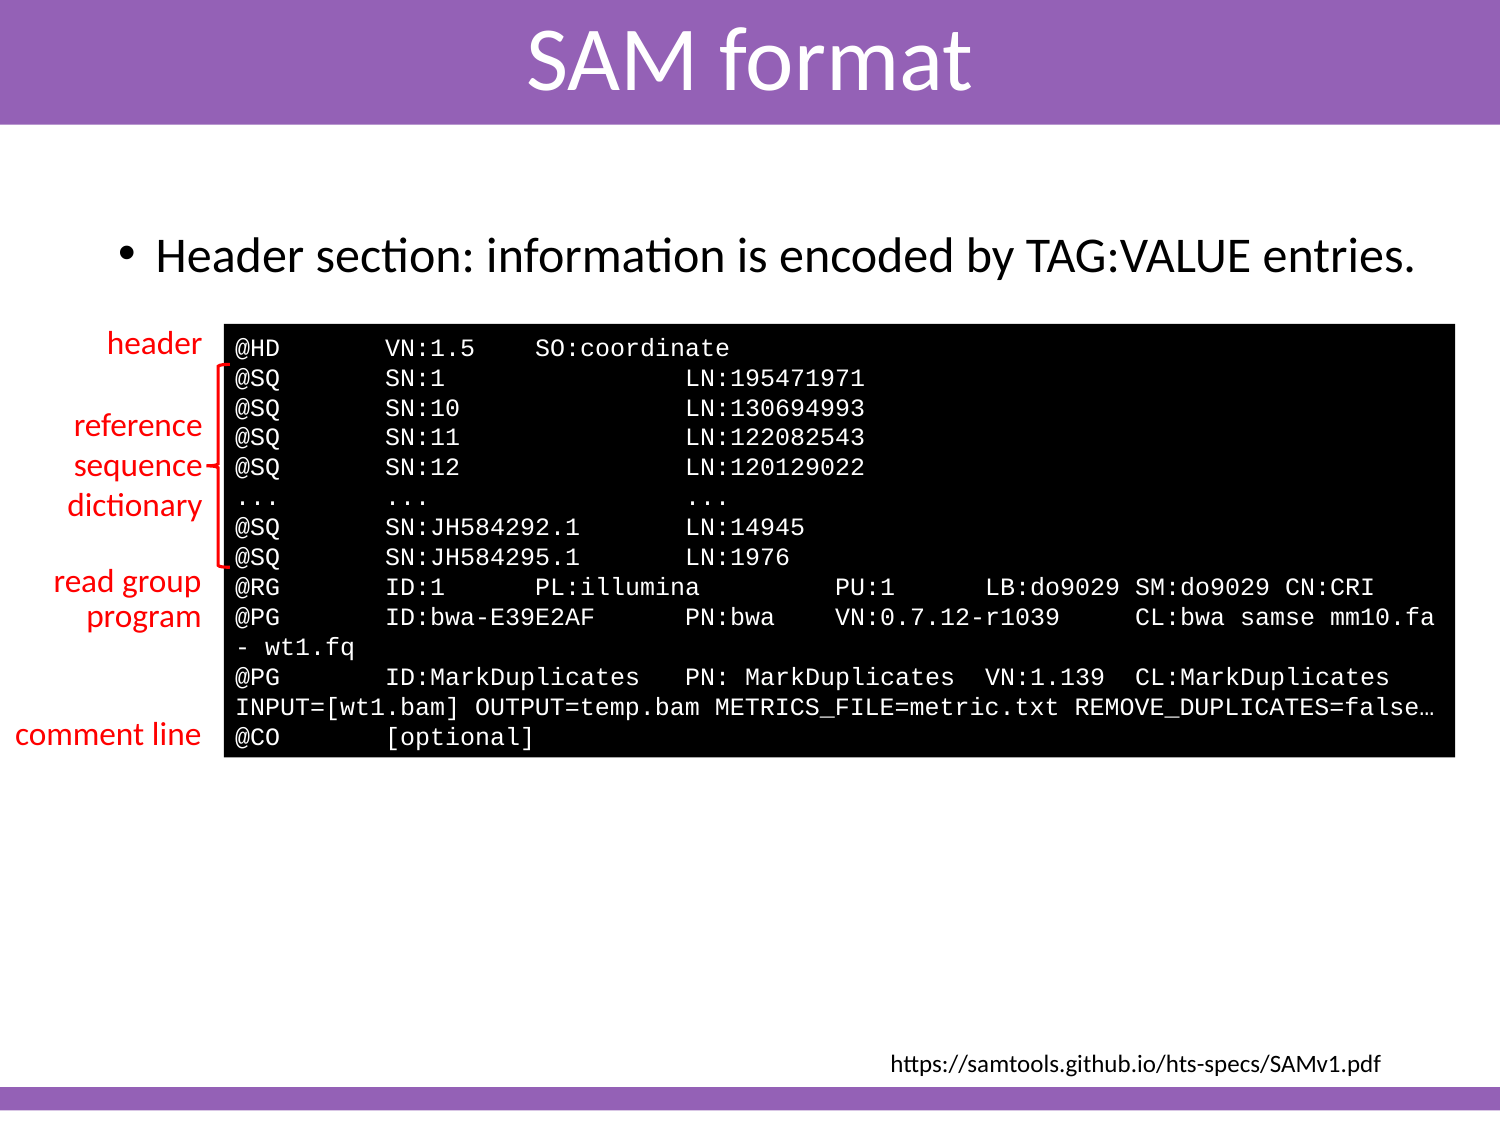

SAM format
Header section: information is encoded by TAG:VALUE entries.
header
@HD	VN:1.5	SO:coordinate
@SQ	SN:1		LN:195471971
@SQ	SN:10		LN:130694993
@SQ	SN:11		LN:122082543
@SQ	SN:12		LN:120129022
...	...		...
@SQ	SN:JH584292.1	LN:14945
@SQ	SN:JH584295.1	LN:1976
@RG	ID:1	PL:illumina	PU:1	LB:do9029	SM:do9029	CN:CRI
@PG	ID:bwa-E39E2AF	PN:bwa	VN:0.7.12-r1039	CL:bwa samse mm10.fa - wt1.fq
@PG	ID:MarkDuplicates	PN: MarkDuplicates	VN:1.139	CL:MarkDuplicates INPUT=[wt1.bam] OUTPUT=temp.bam METRICS_FILE=metric.txt REMOVE_DUPLICATES=false…
@CO 	[optional]

reference sequence dictionary
read group
program
comment line
https://samtools.github.io/hts-specs/SAMv1.pdf